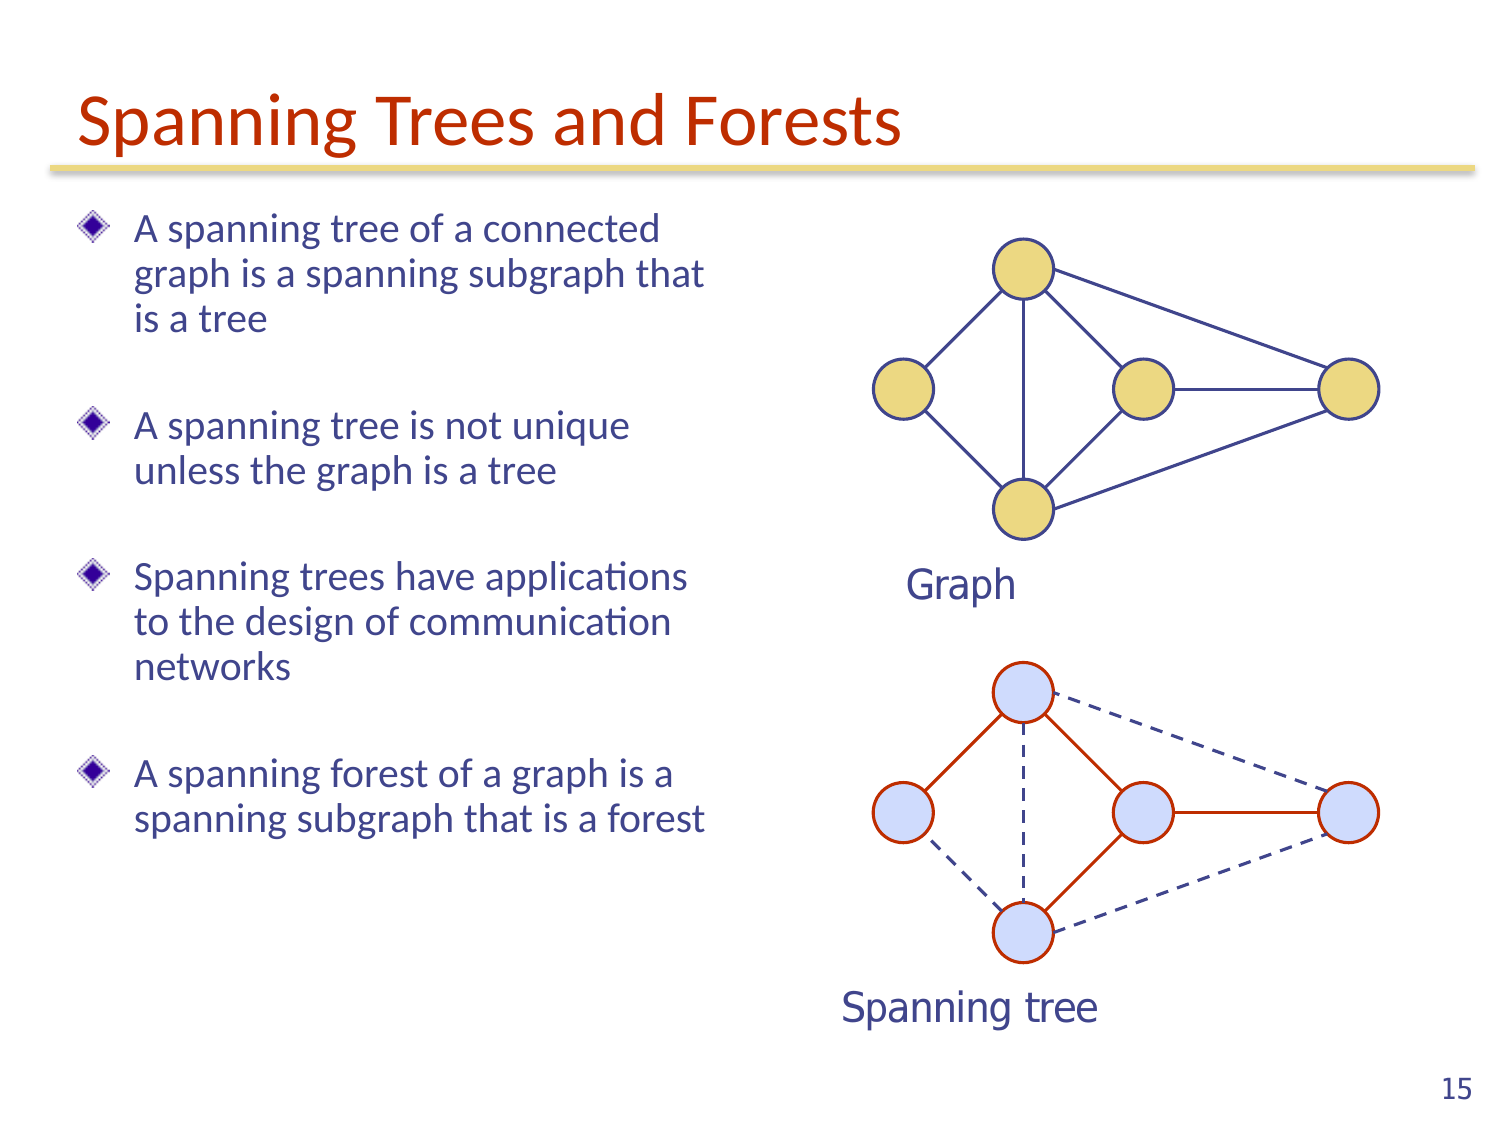

# Spanning Trees and Forests
A spanning tree of a connected graph is a spanning subgraph that is a tree

A spanning tree is not unique unless the graph is a tree

Spanning trees have applications to the design of communication networks

A spanning forest of a graph is a spanning subgraph that is a forest

Graph

Spanning tree
15